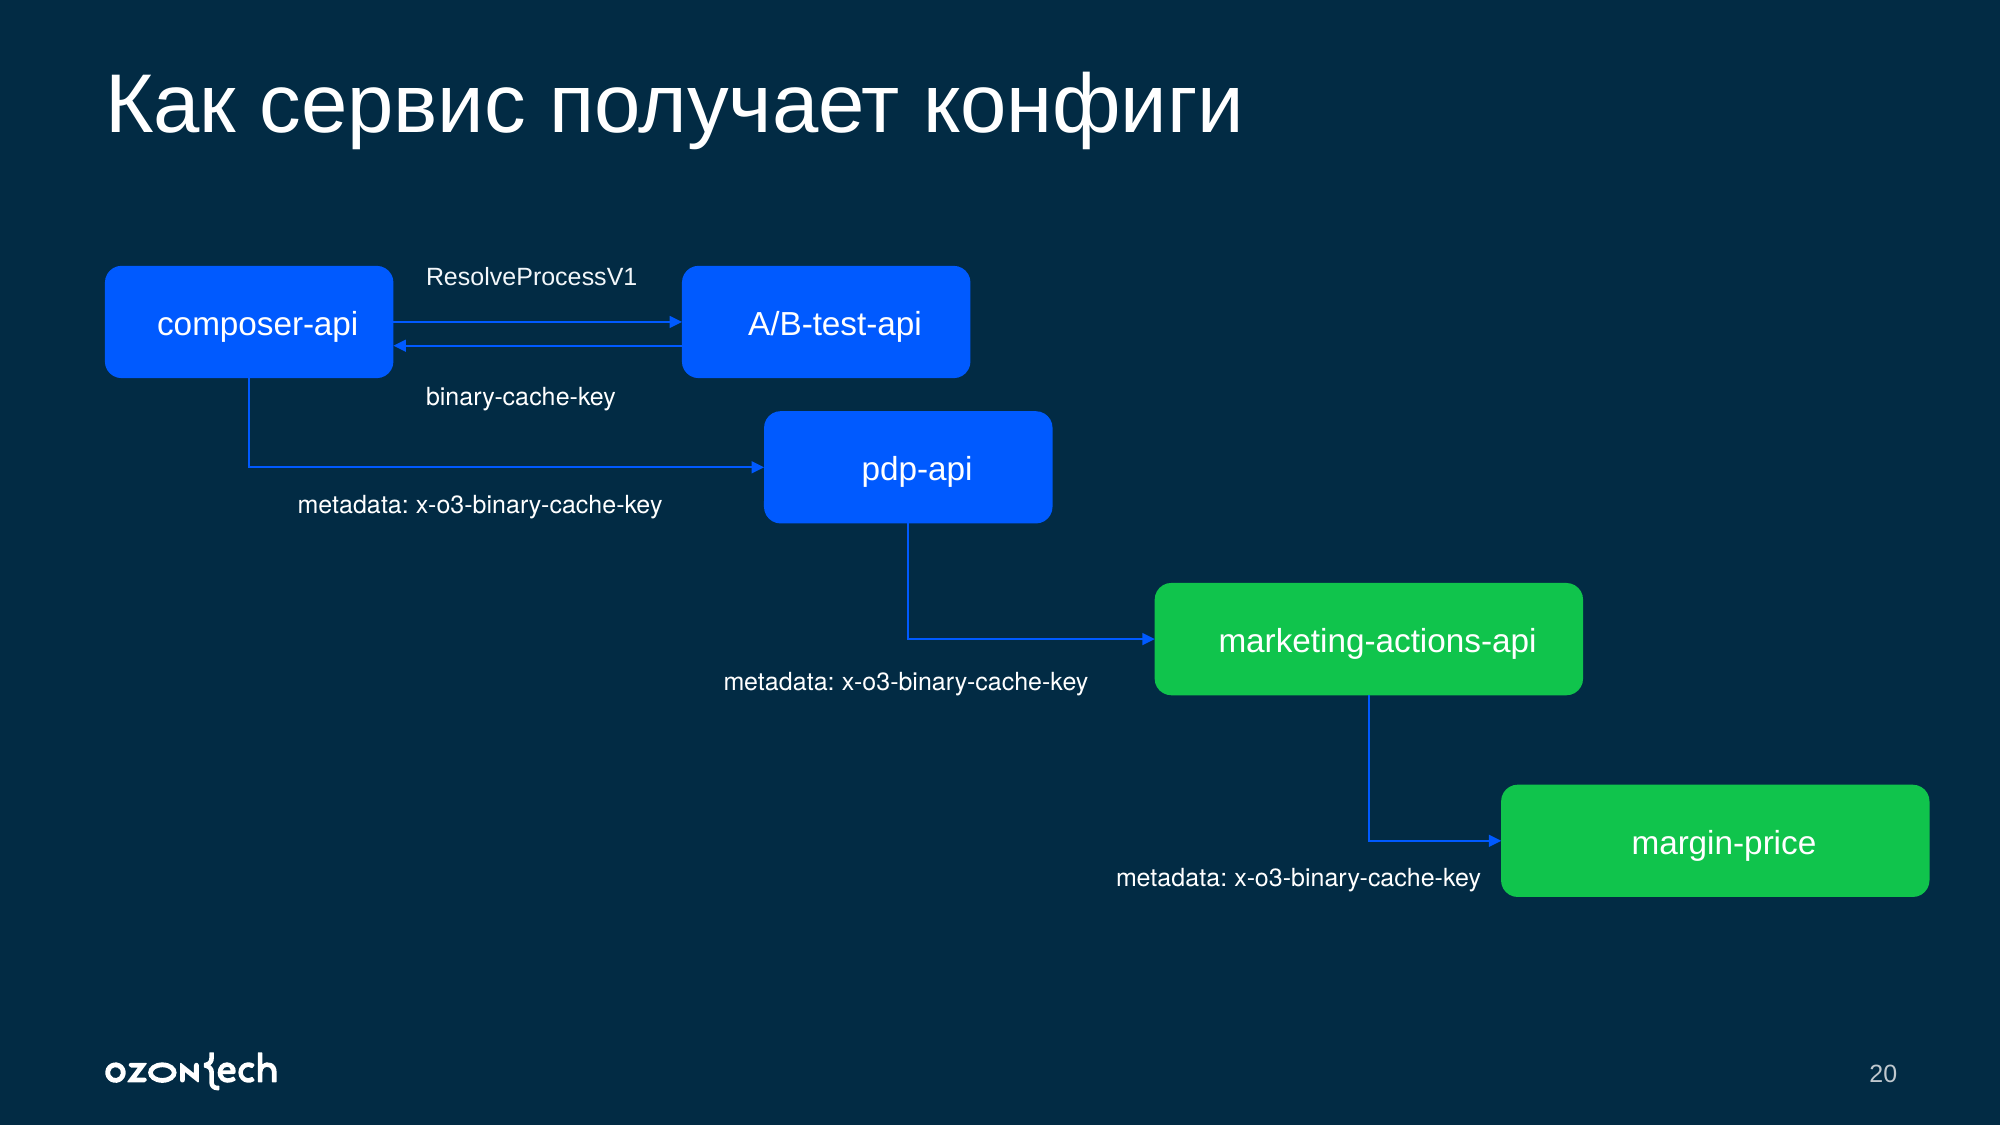

# Как сервис получает конфиги
ResolveProcessV1
composer-api
A/B-test-api
binary-cache-key

pdp-api
metadata: x-o3-binary-cache-key
marketing-actions-api
metadata: x-o3-binary-cache-key
margin-price
metadata: x-o3-binary-cache-key
20